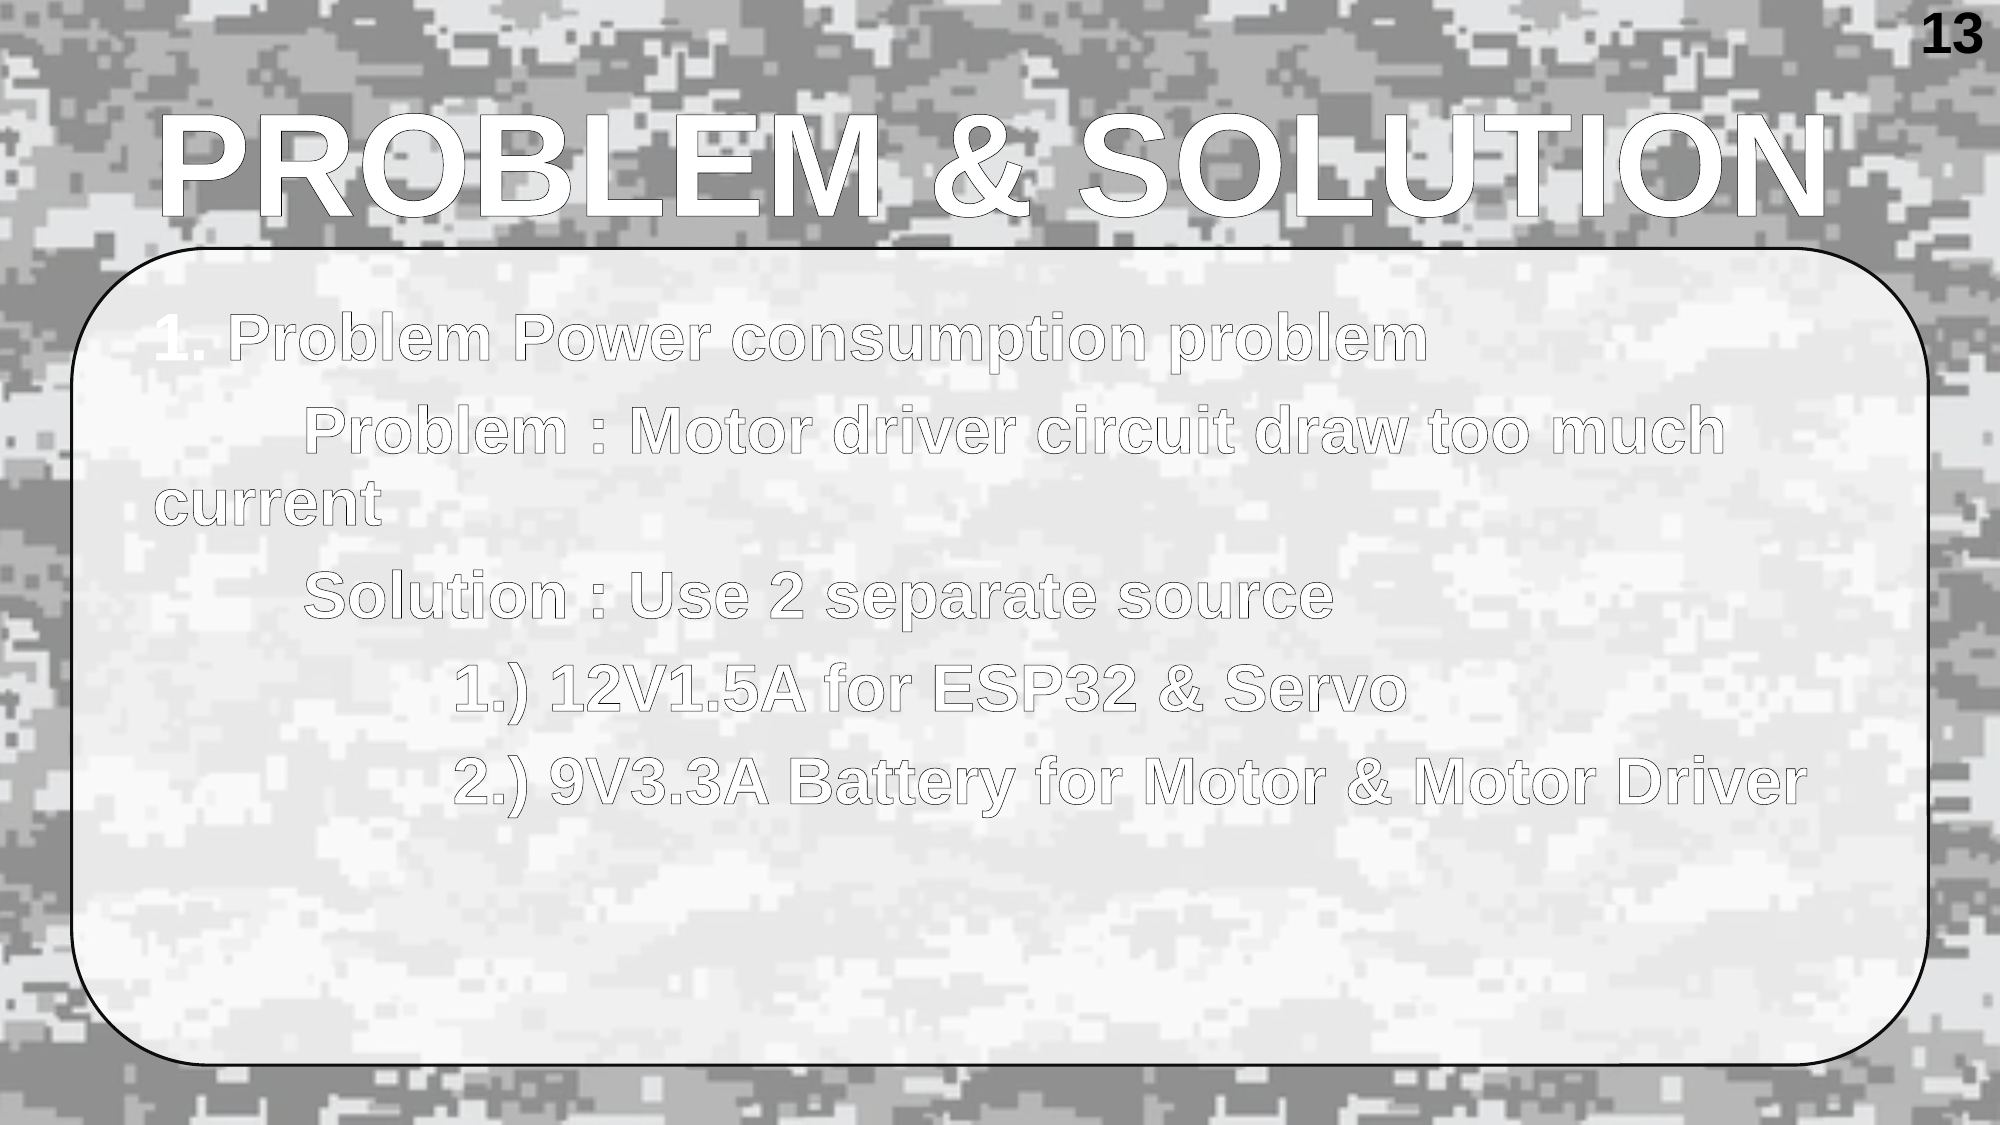

13
# PROBLEM & SOLUTION

 Problem Power consumption problem
	Problem : Motor driver circuit draw too much current
	Solution : Use 2 separate source
		1.) 12V1.5A for ESP32 & Servo
		2.) 9V3.3A Battery for Motor & Motor Driver